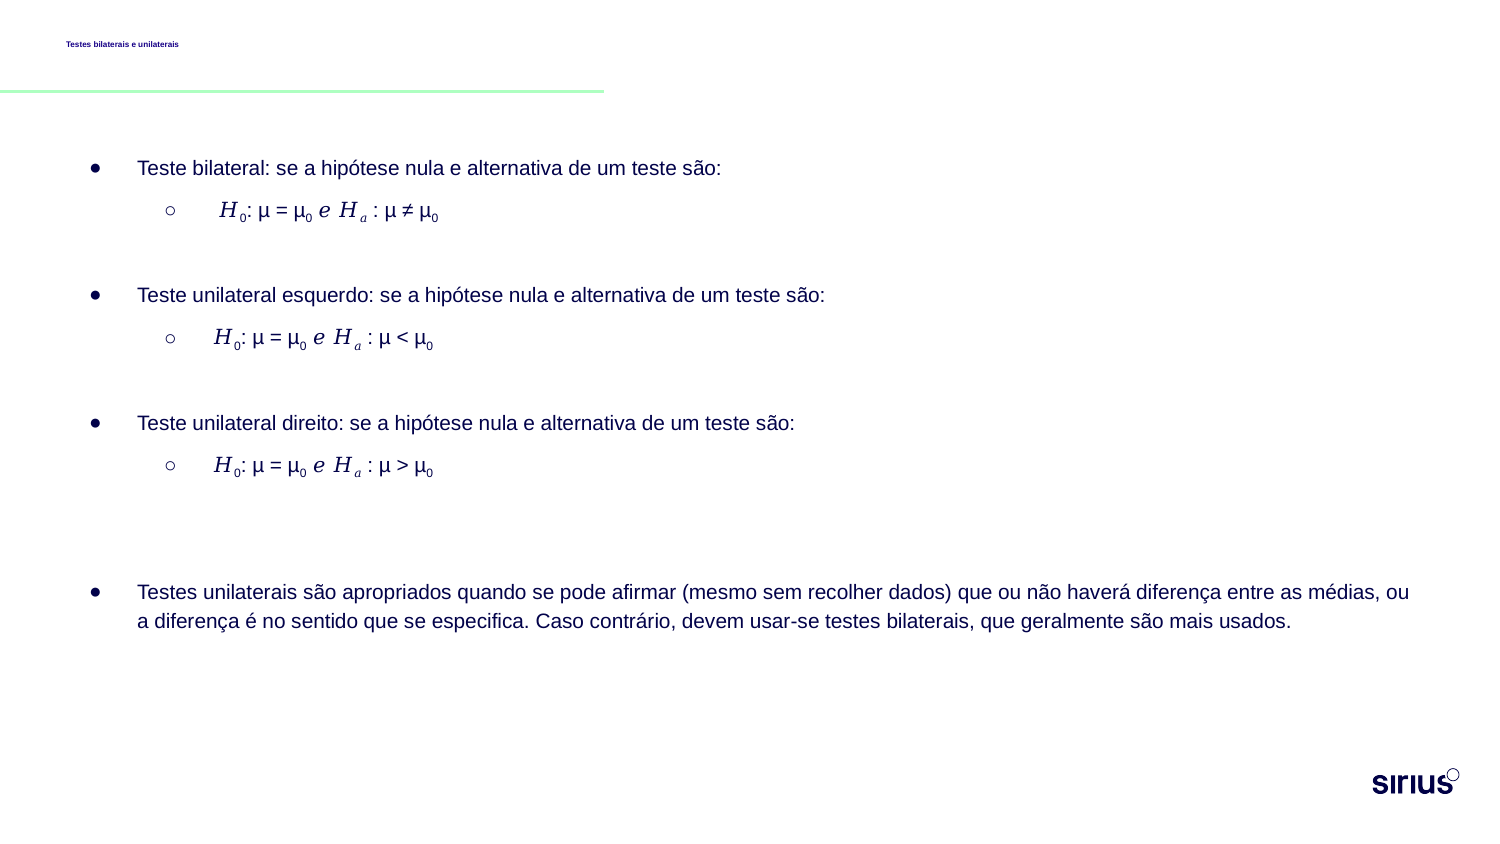

# Testes bilaterais e unilaterais

Teste bilateral: se a hipótese nula e alternativa de um teste são:
 𝐻0: µ = µ0 𝑒 𝐻𝑎 : µ ≠ µ0

Teste unilateral esquerdo: se a hipótese nula e alternativa de um teste são:
𝐻0: µ = µ0 𝑒 𝐻𝑎 : µ < µ0

Teste unilateral direito: se a hipótese nula e alternativa de um teste são:
𝐻0: µ = µ0 𝑒 𝐻𝑎 : µ > µ0

Testes unilaterais são apropriados quando se pode afirmar (mesmo sem recolher dados) que ou não haverá diferença entre as médias, ou a diferença é no sentido que se especifica. Caso contrário, devem usar-se testes bilaterais, que geralmente são mais usados.